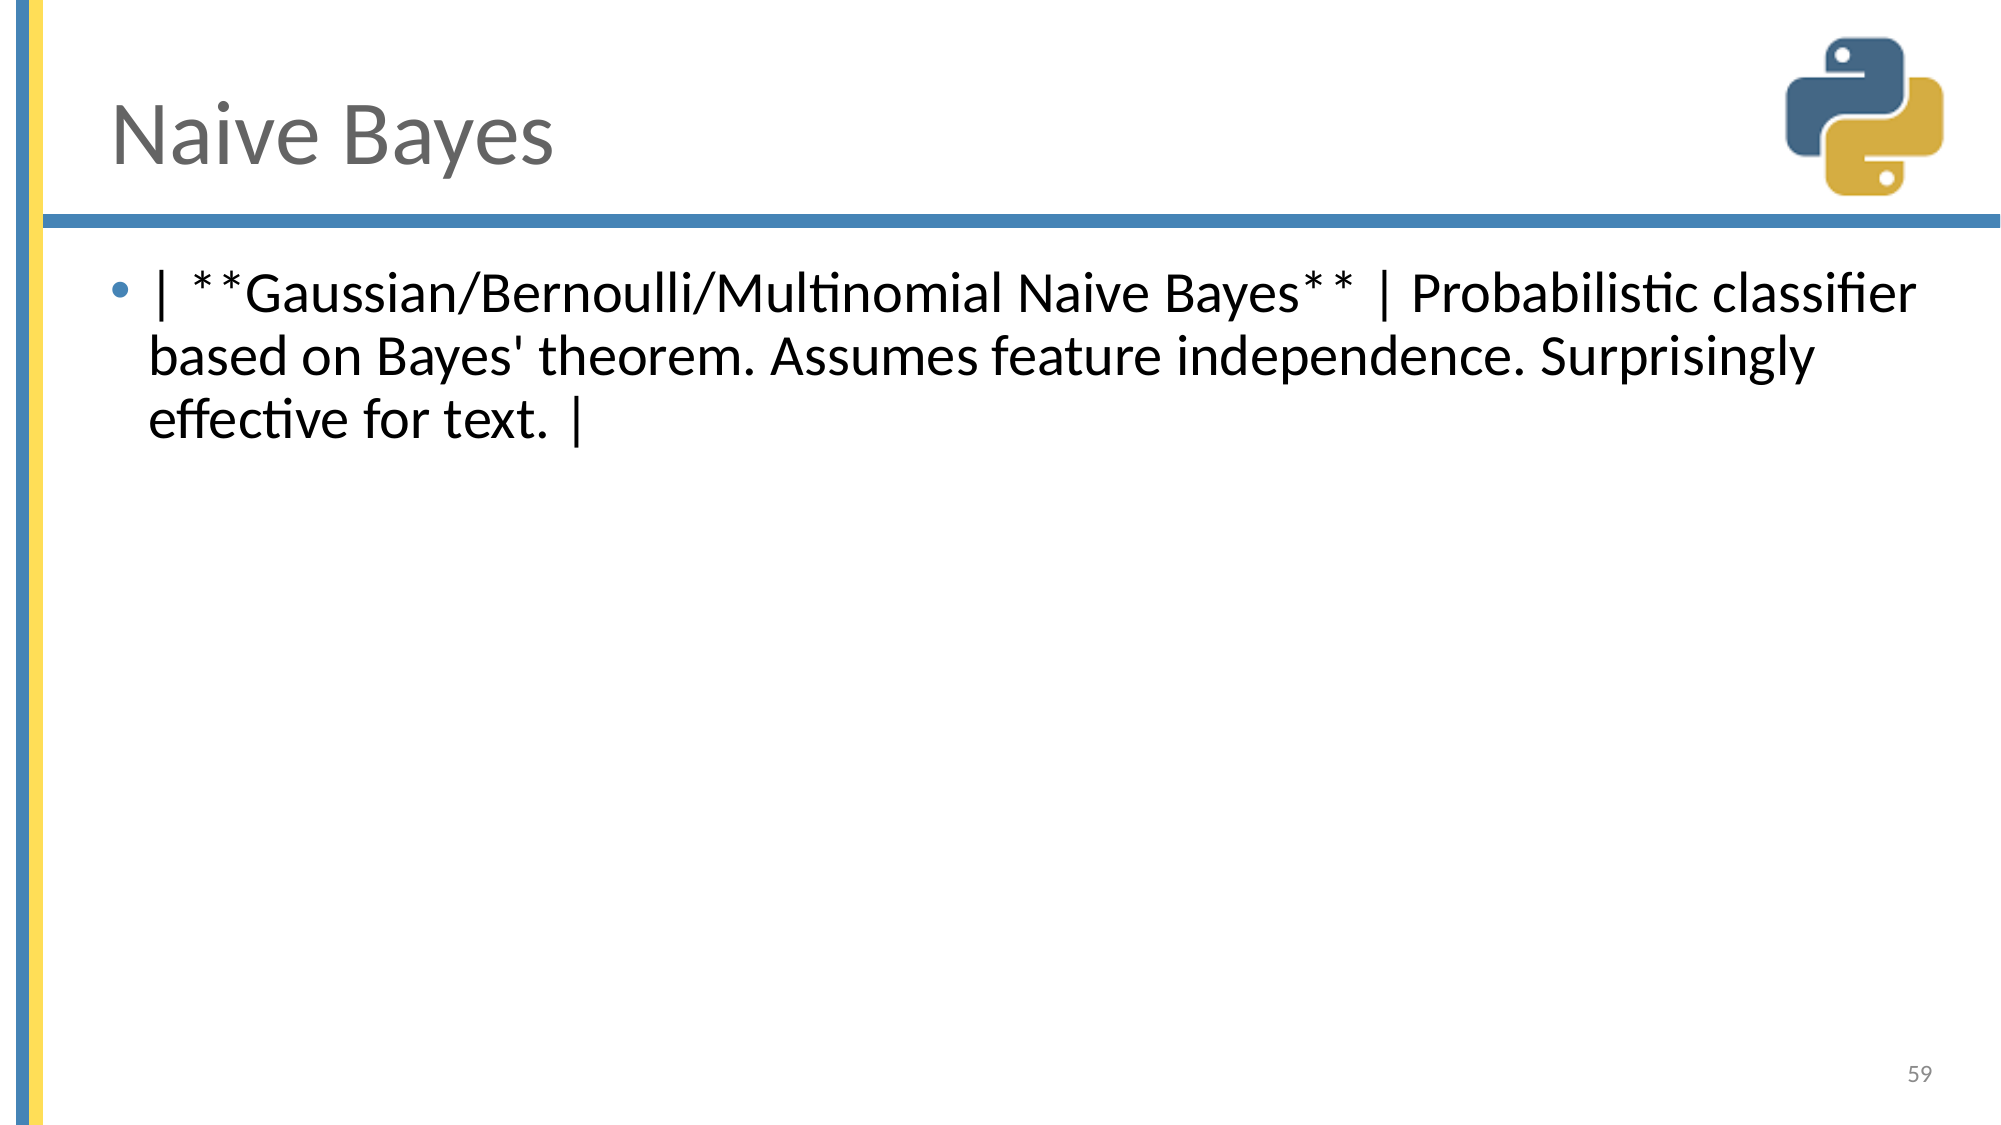

# Naive Bayes
| **Gaussian/Bernoulli/Multinomial Naive Bayes** | Probabilistic classifier based on Bayes' theorem. Assumes feature independence. Surprisingly effective for text. |
59